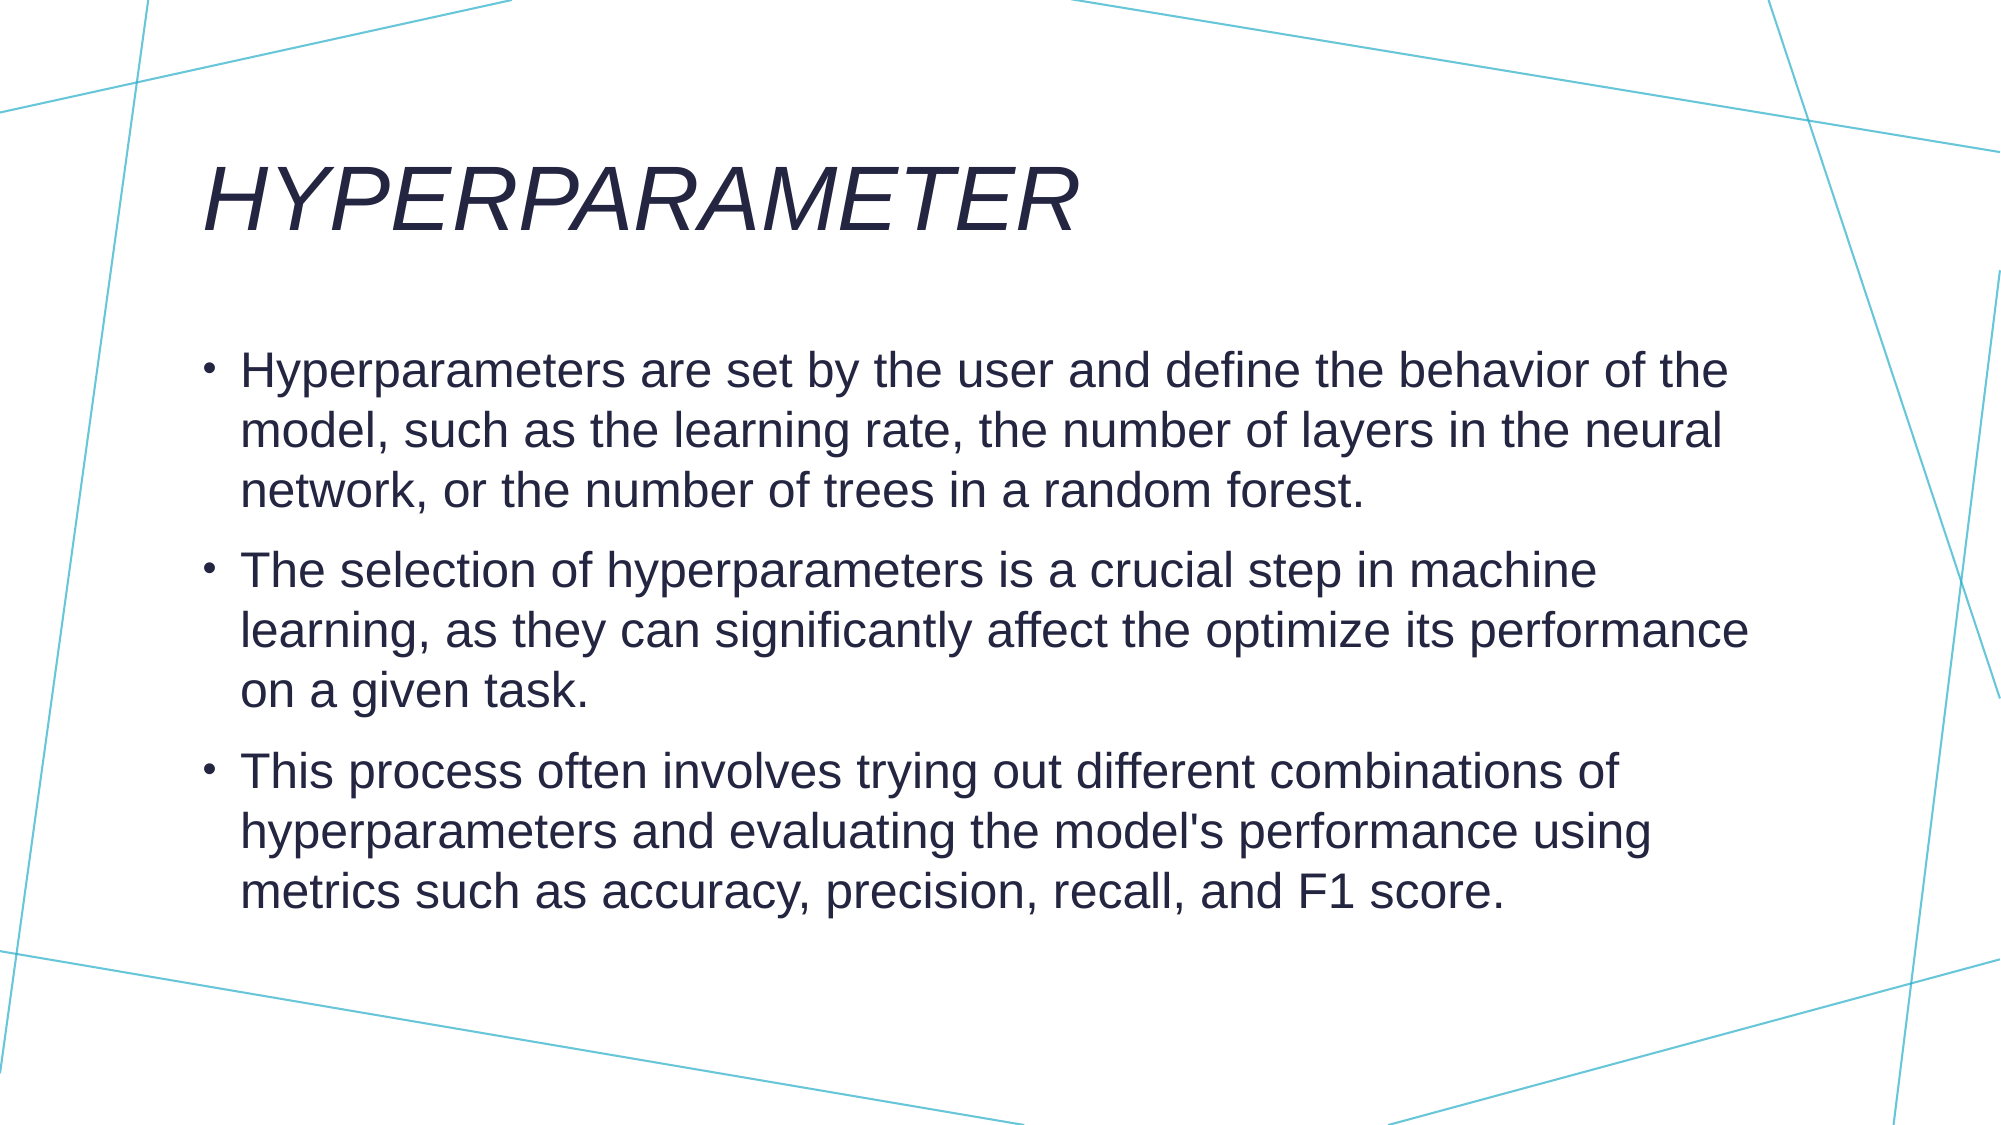

# Hyperparameter
Hyperparameters are set by the user and define the behavior of the model, such as the learning rate, the number of layers in the neural network, or the number of trees in a random forest.
The selection of hyperparameters is a crucial step in machine learning, as they can significantly affect the optimize its performance on a given task.
This process often involves trying out different combinations of hyperparameters and evaluating the model's performance using metrics such as accuracy, precision, recall, and F1 score.